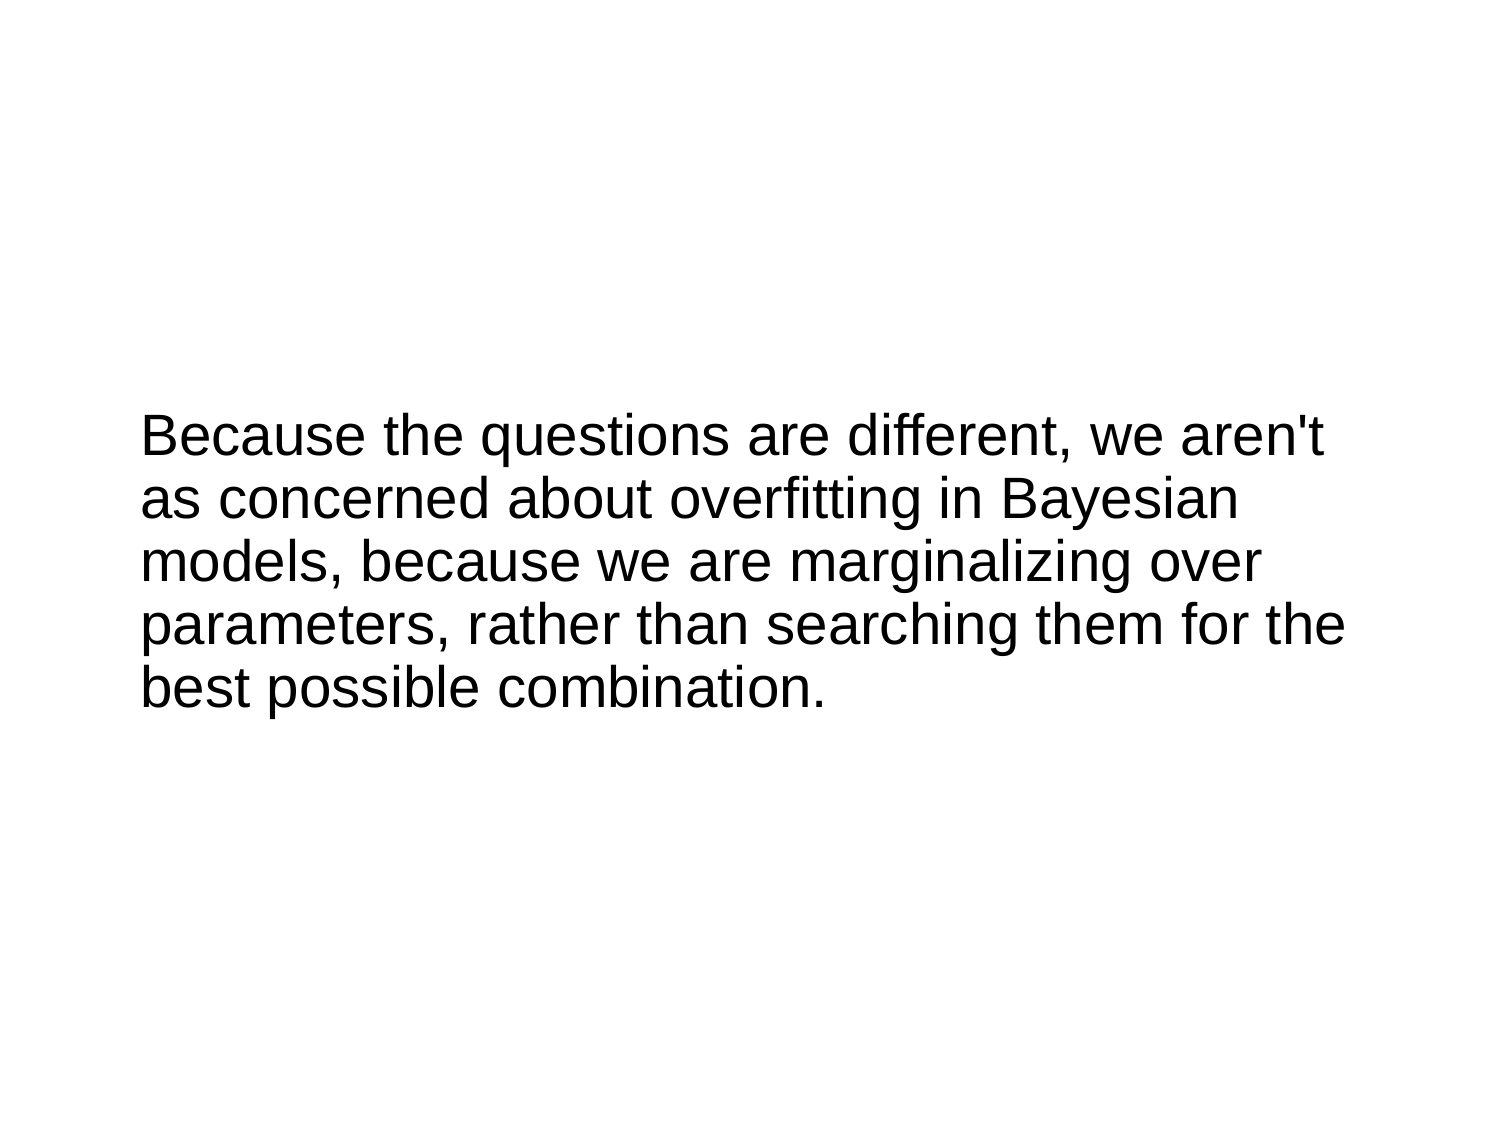

# Because the questions are different, we aren't as concerned about overfitting in Bayesian models, because we are marginalizing over parameters, rather than searching them for the best possible combination.